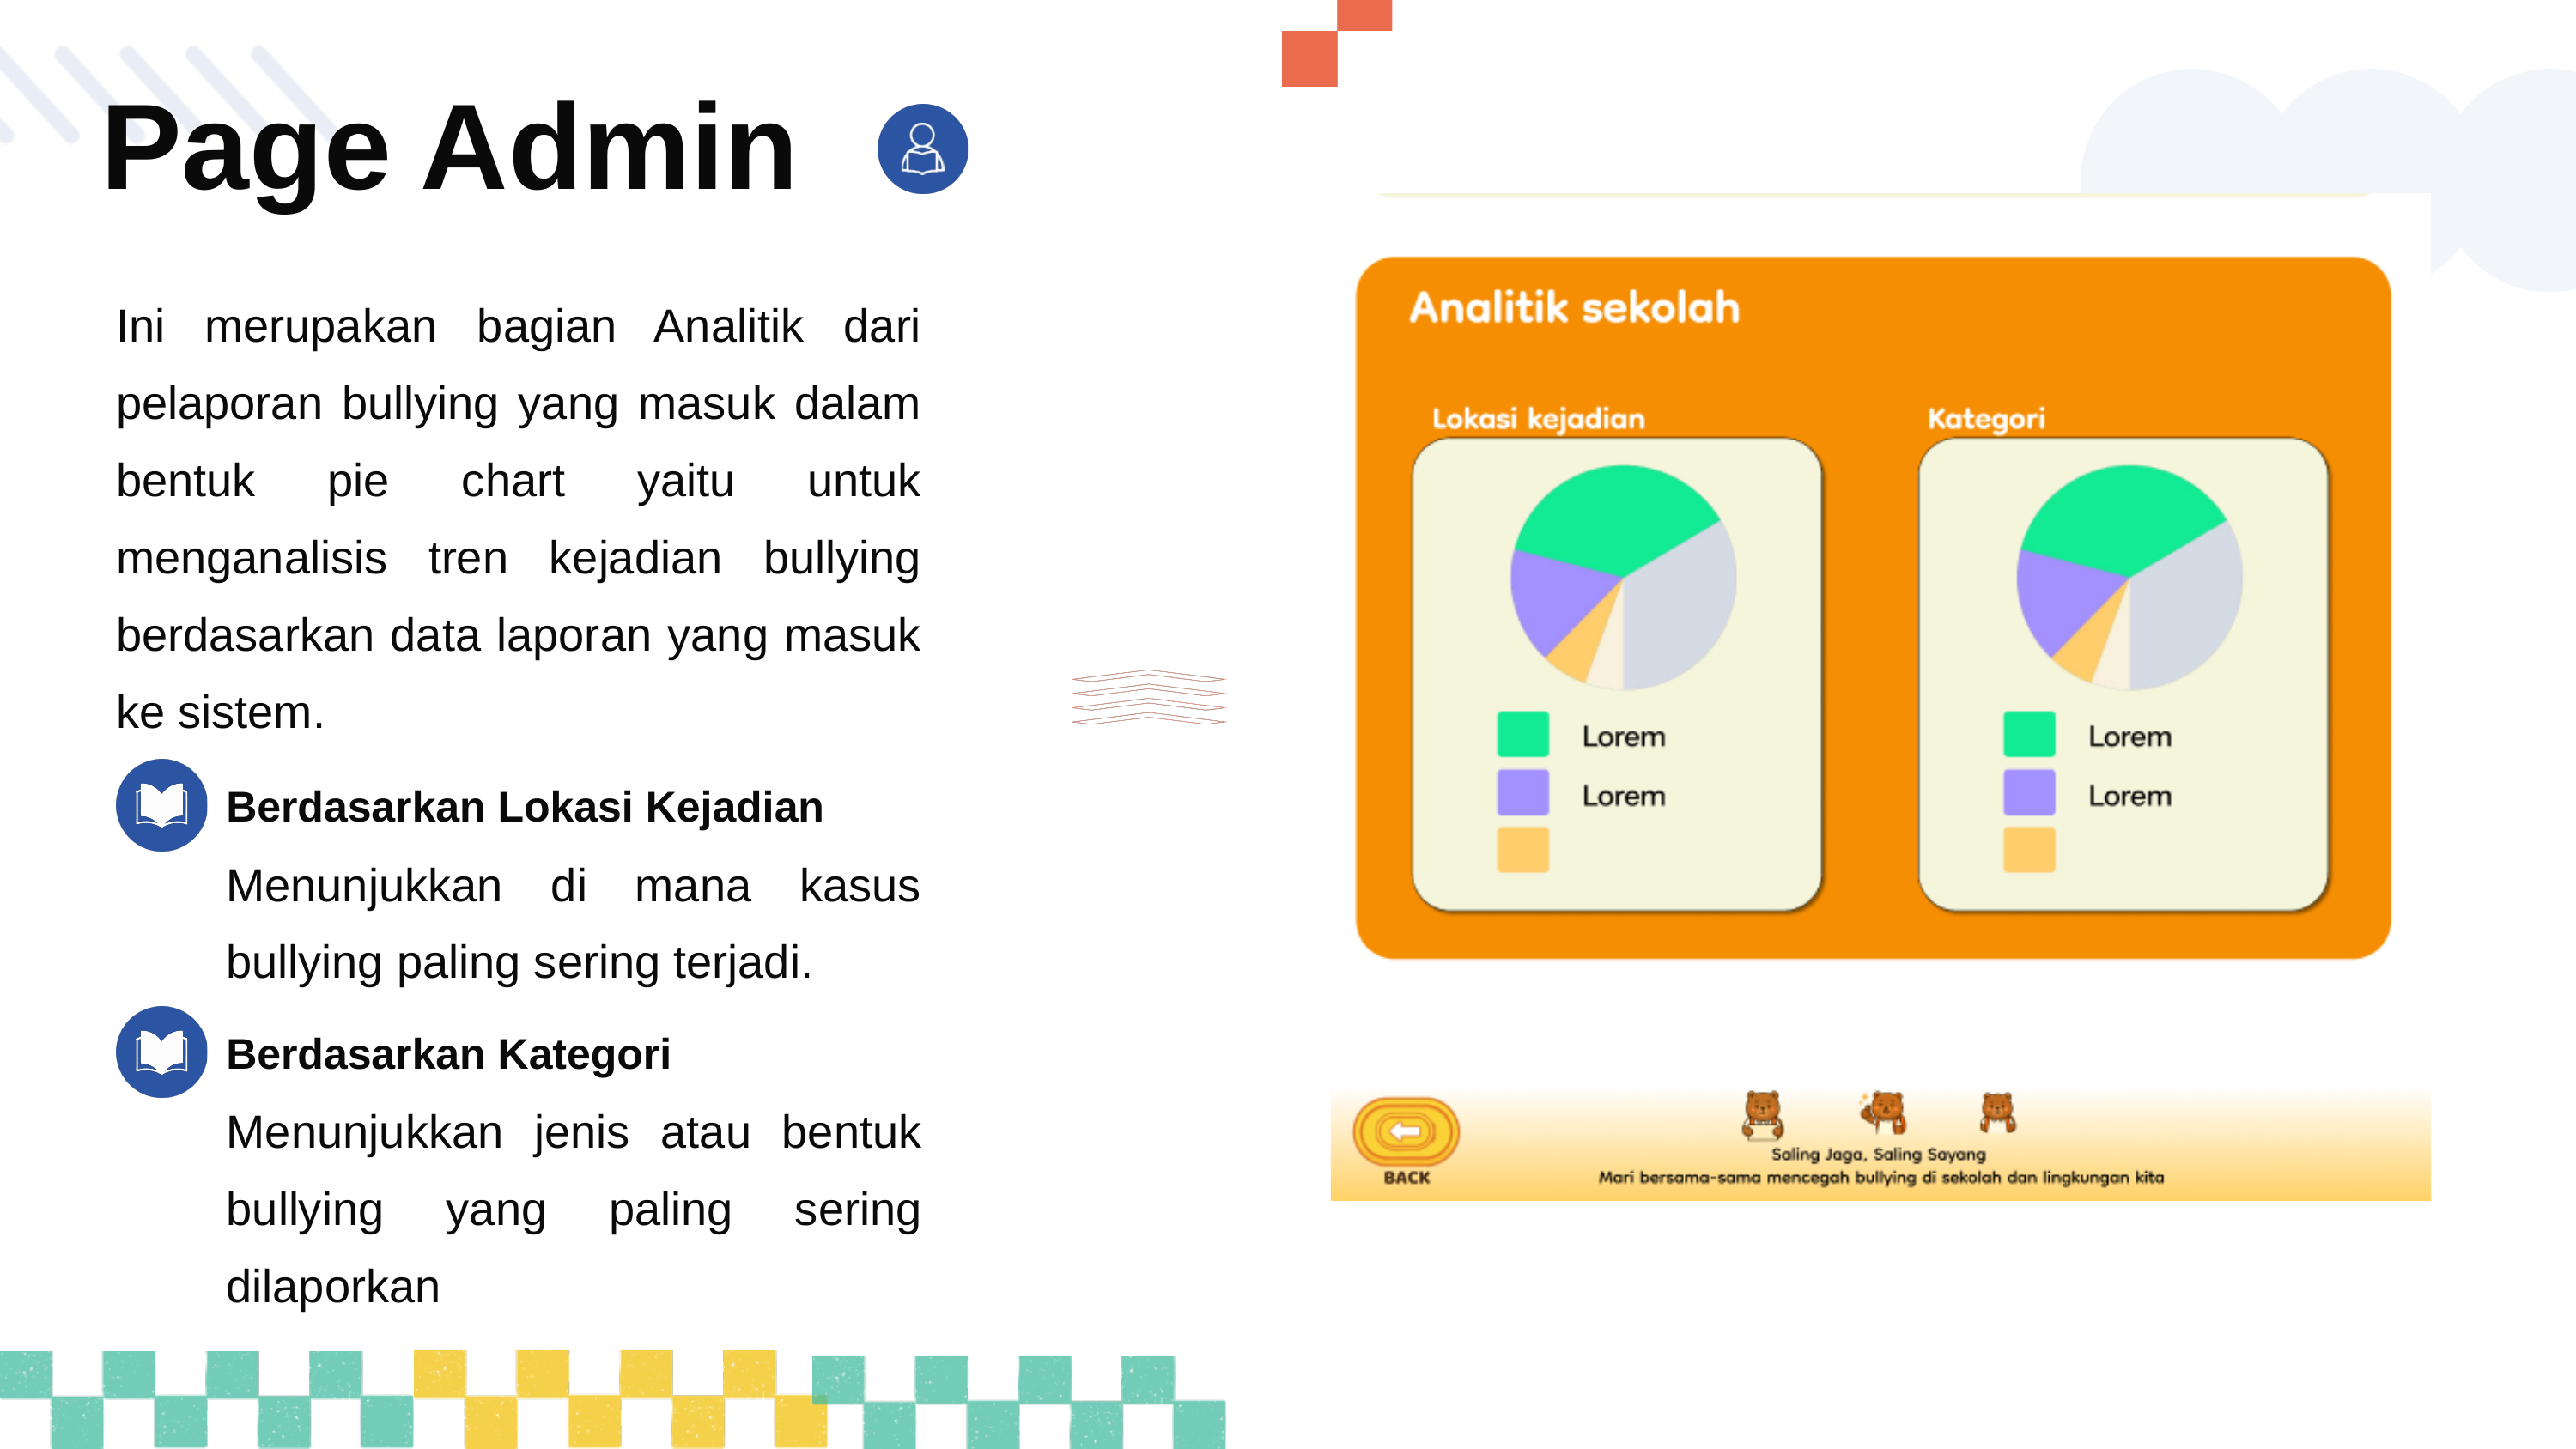

Page Admin

Ini merupakan bagian Analitik dari pelaporan bullying yang masuk dalam bentuk pie chart yaitu untuk menganalisis tren kejadian bullying berdasarkan data laporan yang masuk ke sistem.

Berdasarkan Lokasi Kejadian

Menunjukkan di mana kasus bullying paling sering terjadi.

Berdasarkan Kategori

Menunjukkan jenis atau bentuk bullying yang paling sering dilaporkan